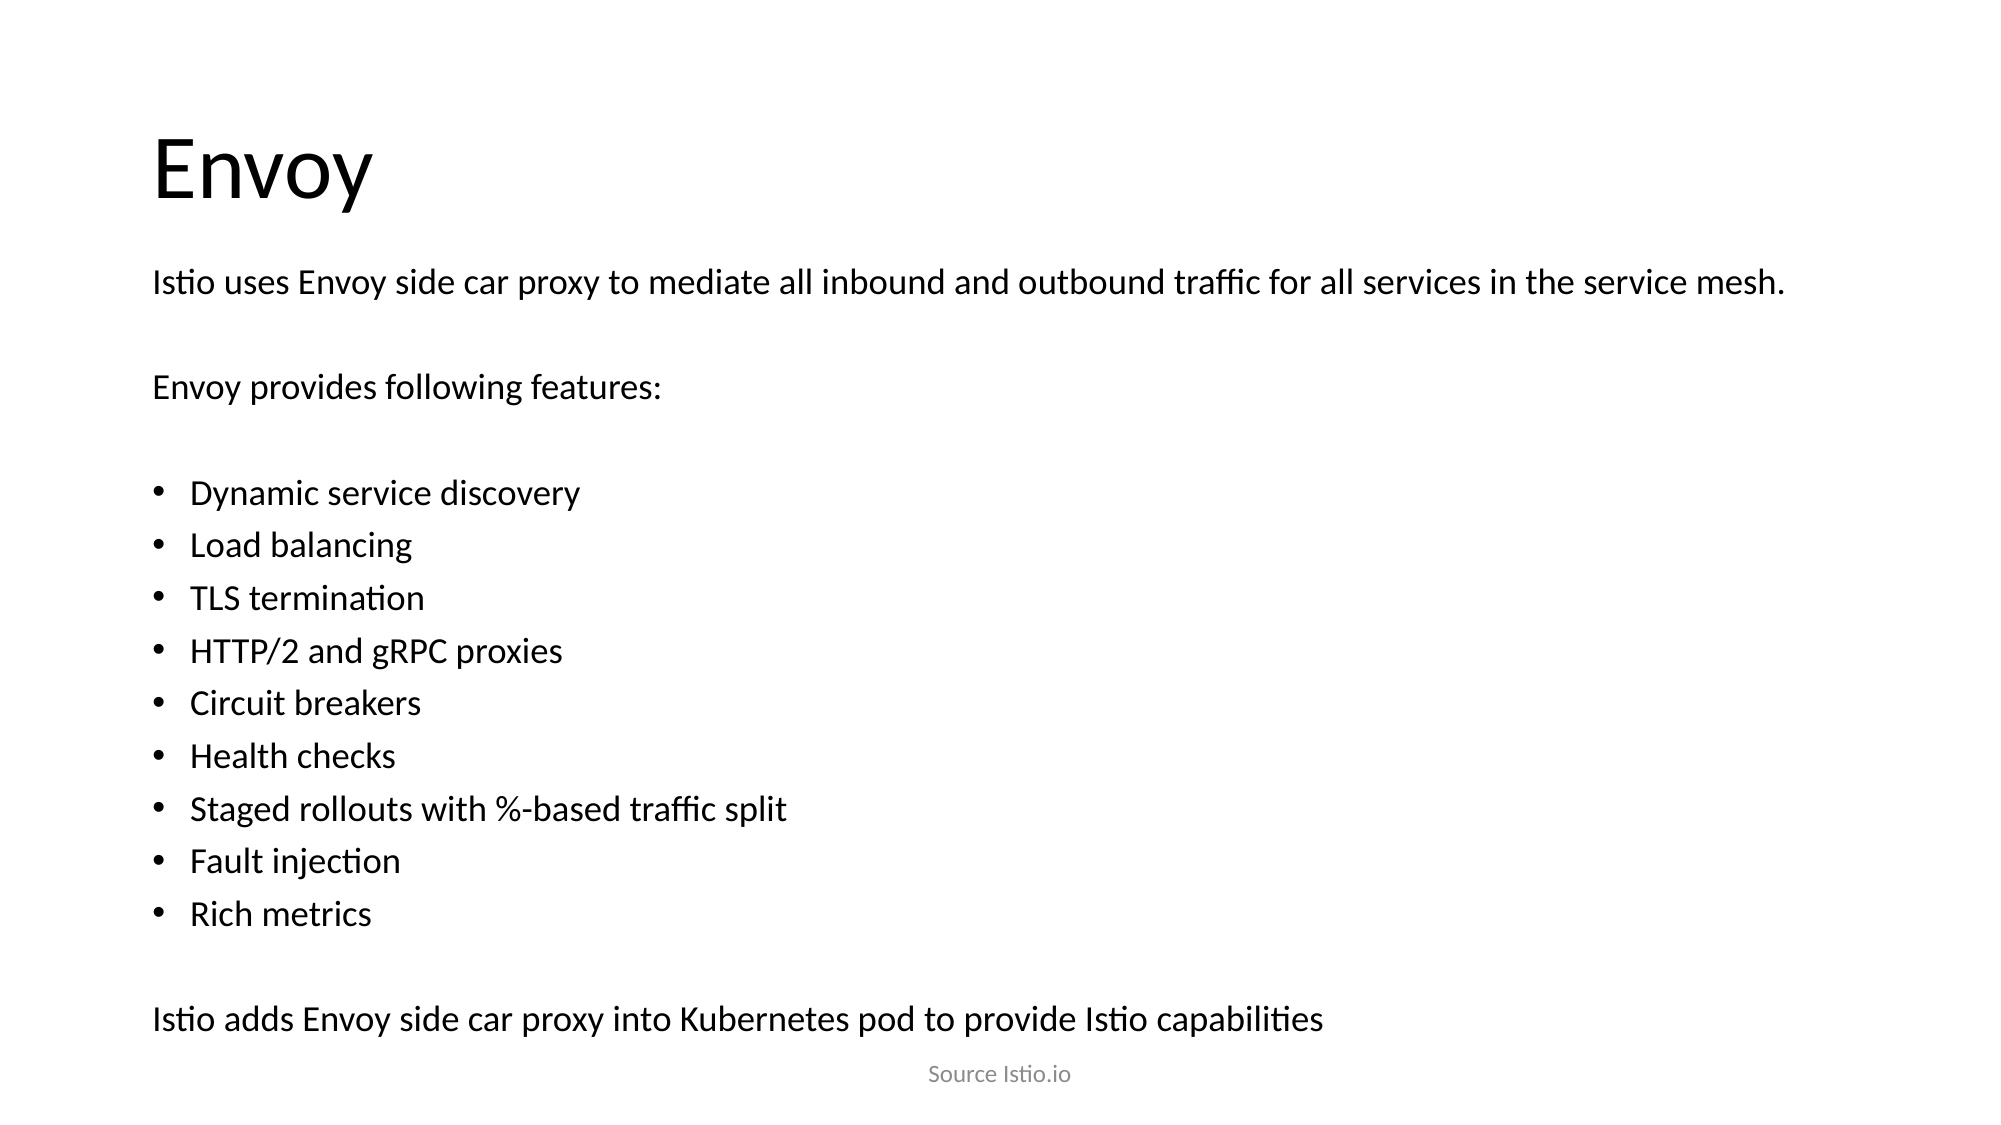

# Envoy
Istio uses Envoy side car proxy to mediate all inbound and outbound traffic for all services in the service mesh.

Envoy provides following features:

Dynamic service discovery
Load balancing
TLS termination
HTTP/2 and gRPC proxies
Circuit breakers
Health checks
Staged rollouts with %-based traffic split
Fault injection
Rich metrics

Istio adds Envoy side car proxy into Kubernetes pod to provide Istio capabilities
Source Istio.io